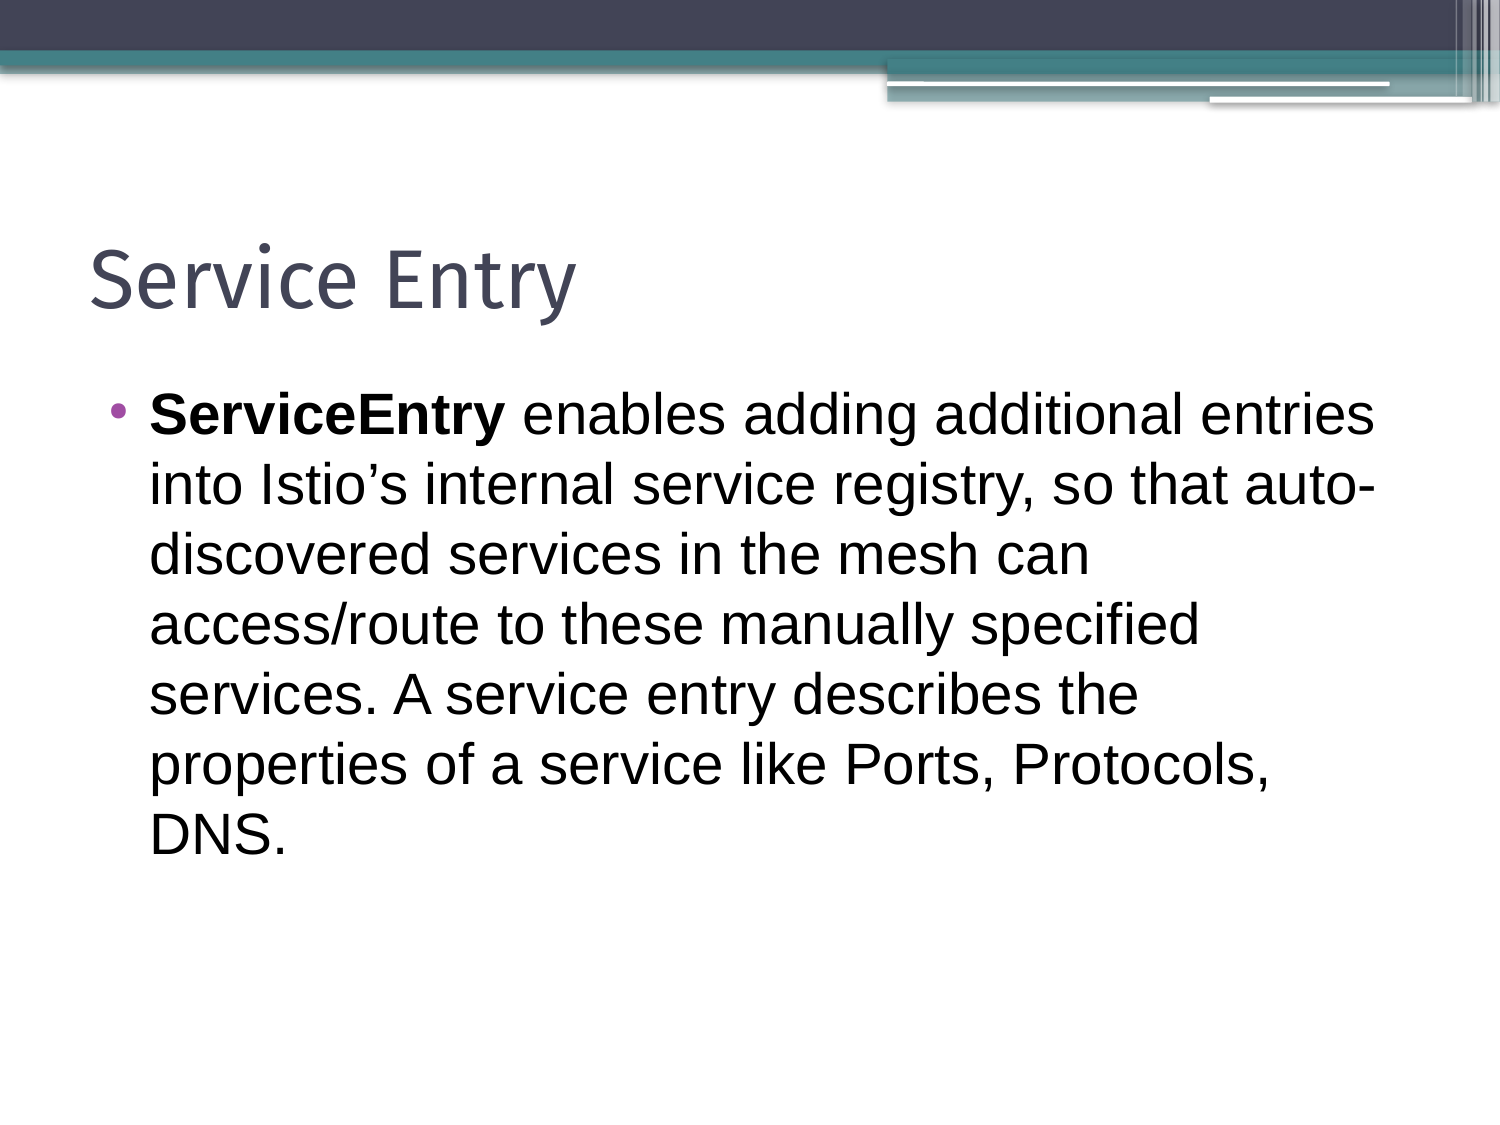

# Service Entry
ServiceEntry enables adding additional entries into Istio’s internal service registry, so that auto-discovered services in the mesh can access/route to these manually specified services. A service entry describes the properties of a service like Ports, Protocols, DNS.